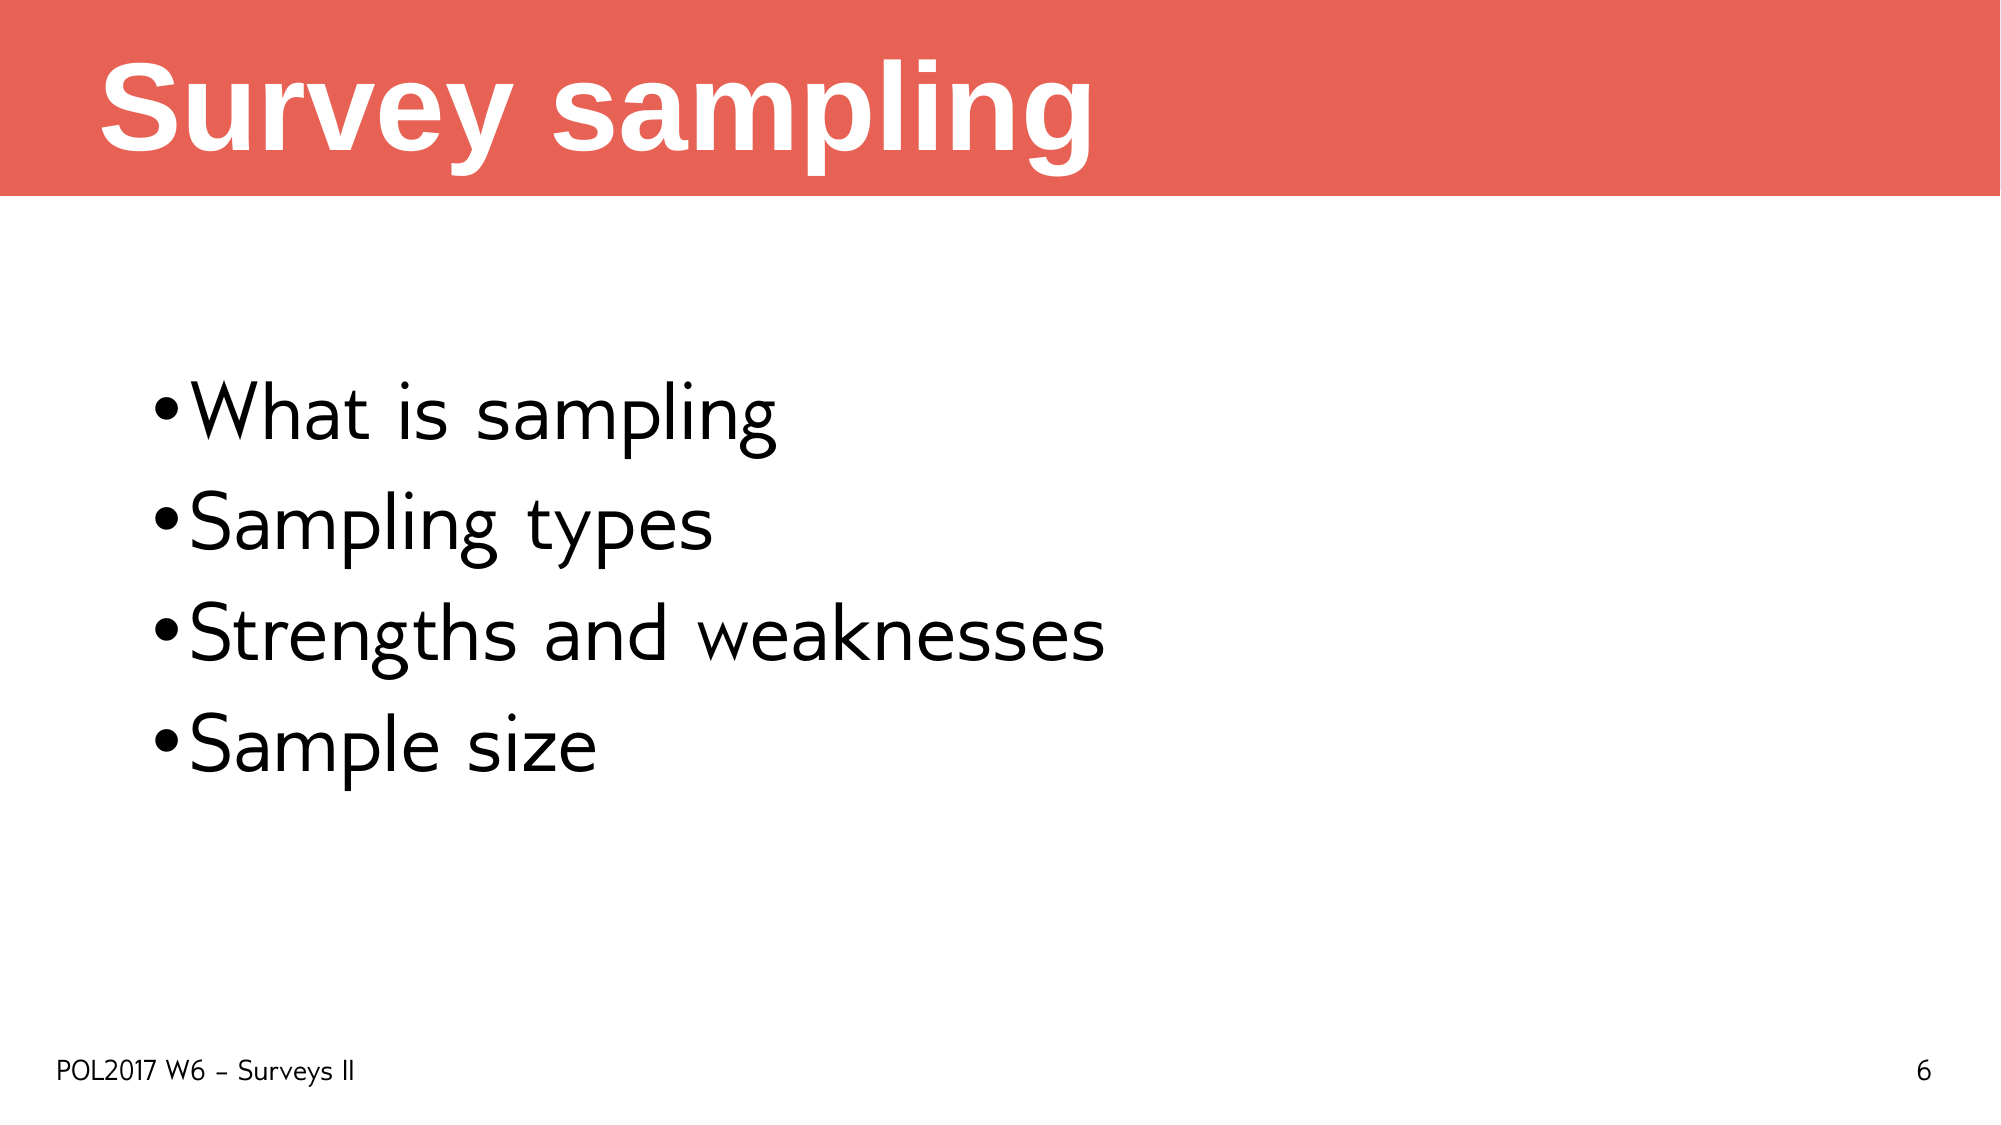

# Survey sampling
What is sampling
Sampling types
Strengths and weaknesses
Sample size
POL2017 W6 – Surveys II
6